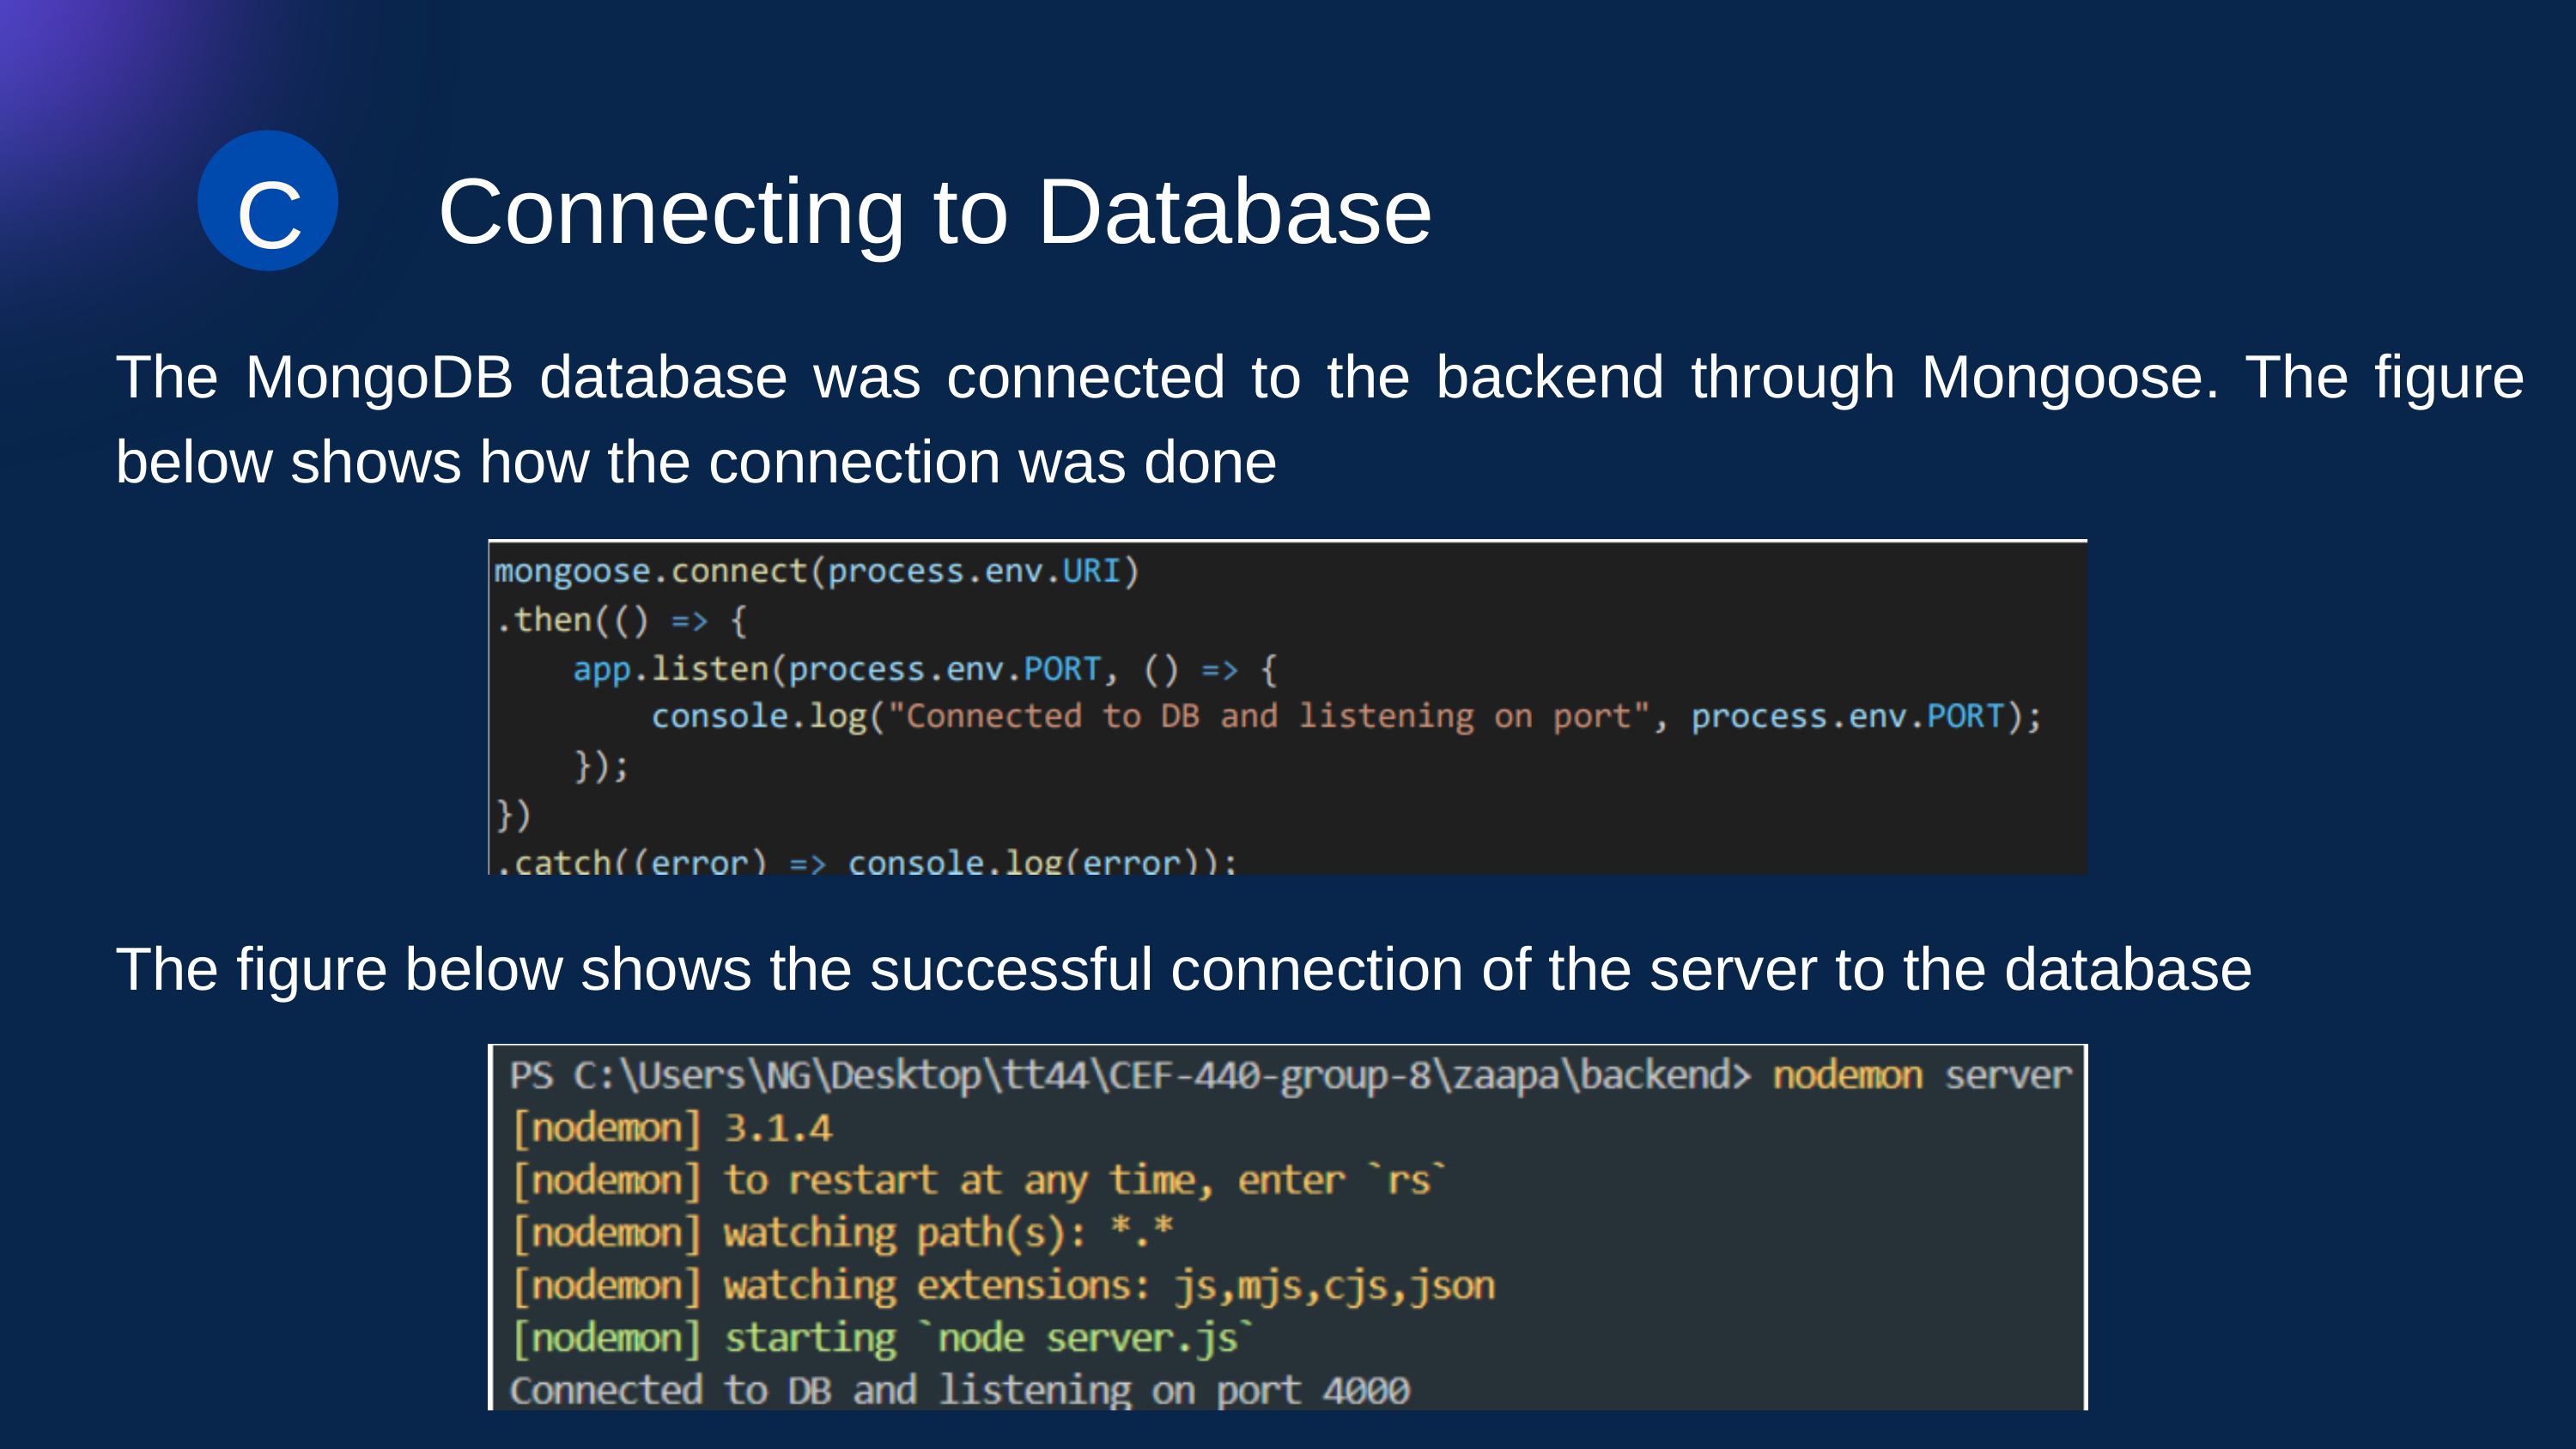

B
C
Connecting to Database
The MongoDB database was connected to the backend through Mongoose. The figure below shows how the connection was done

The figure below shows the successful connection of the server to the database